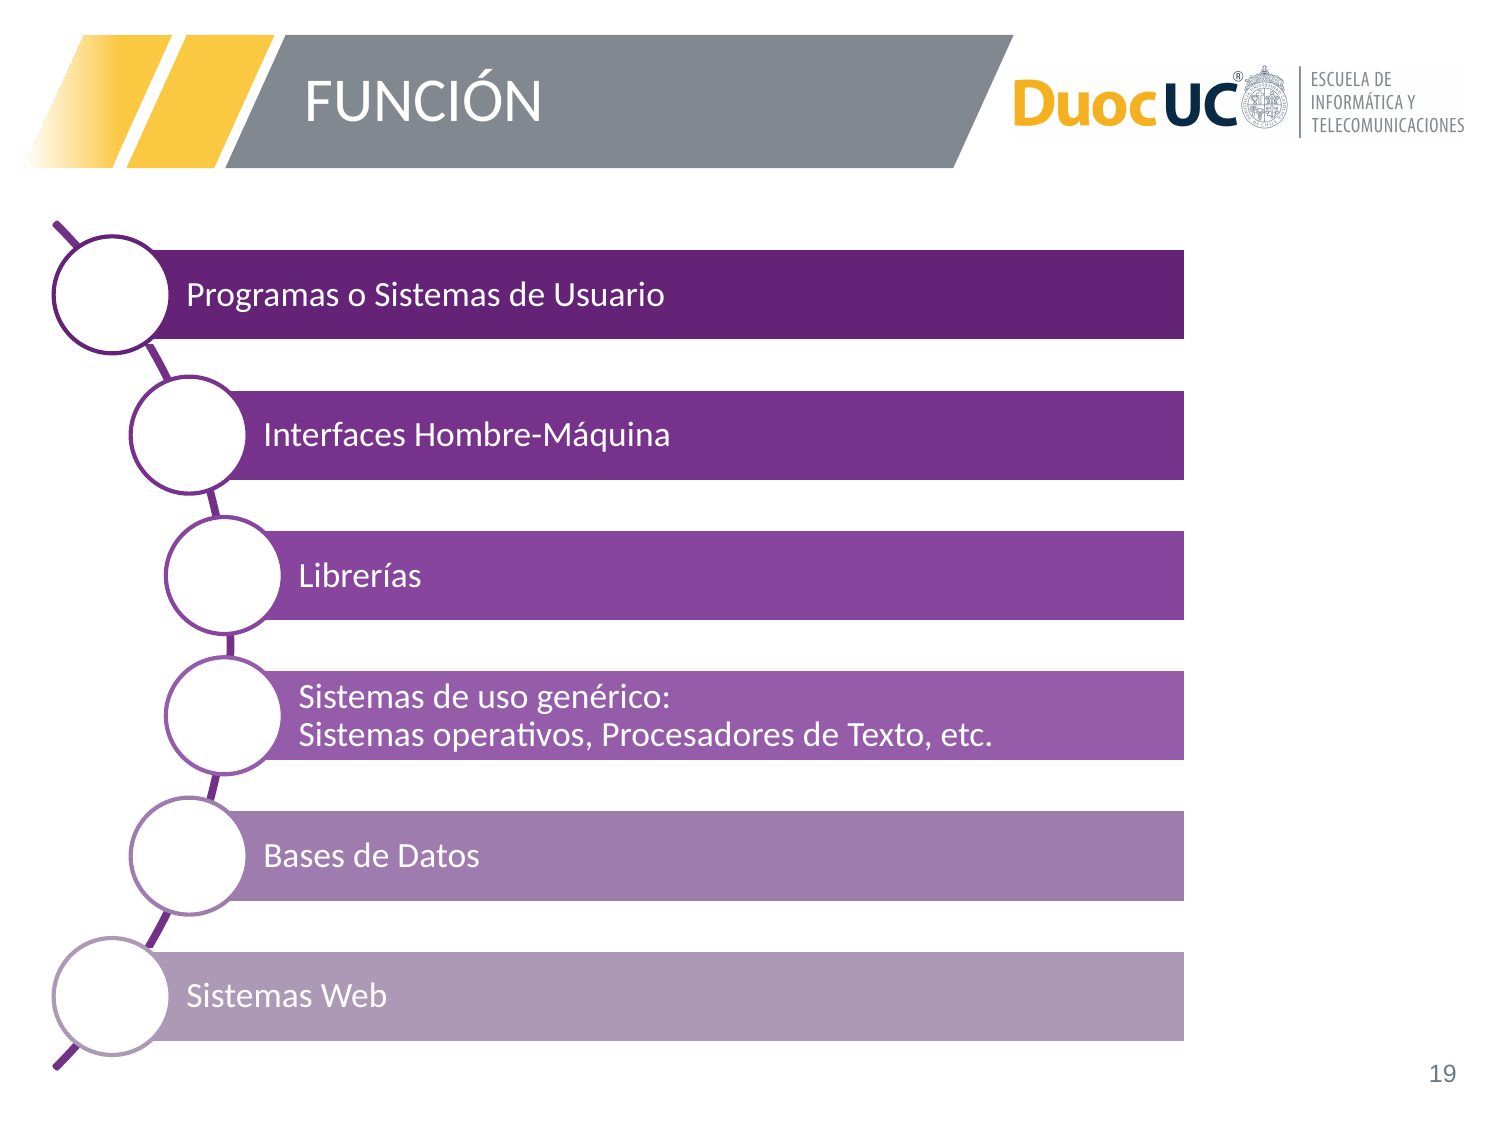

# FUNCIÓN
Programas o Sistemas de Usuario
Interfaces Hombre-Máquina
Librerías
Sistemas de uso genérico:
Sistemas operativos, Procesadores de Texto, etc.
Bases de Datos
Sistemas Web